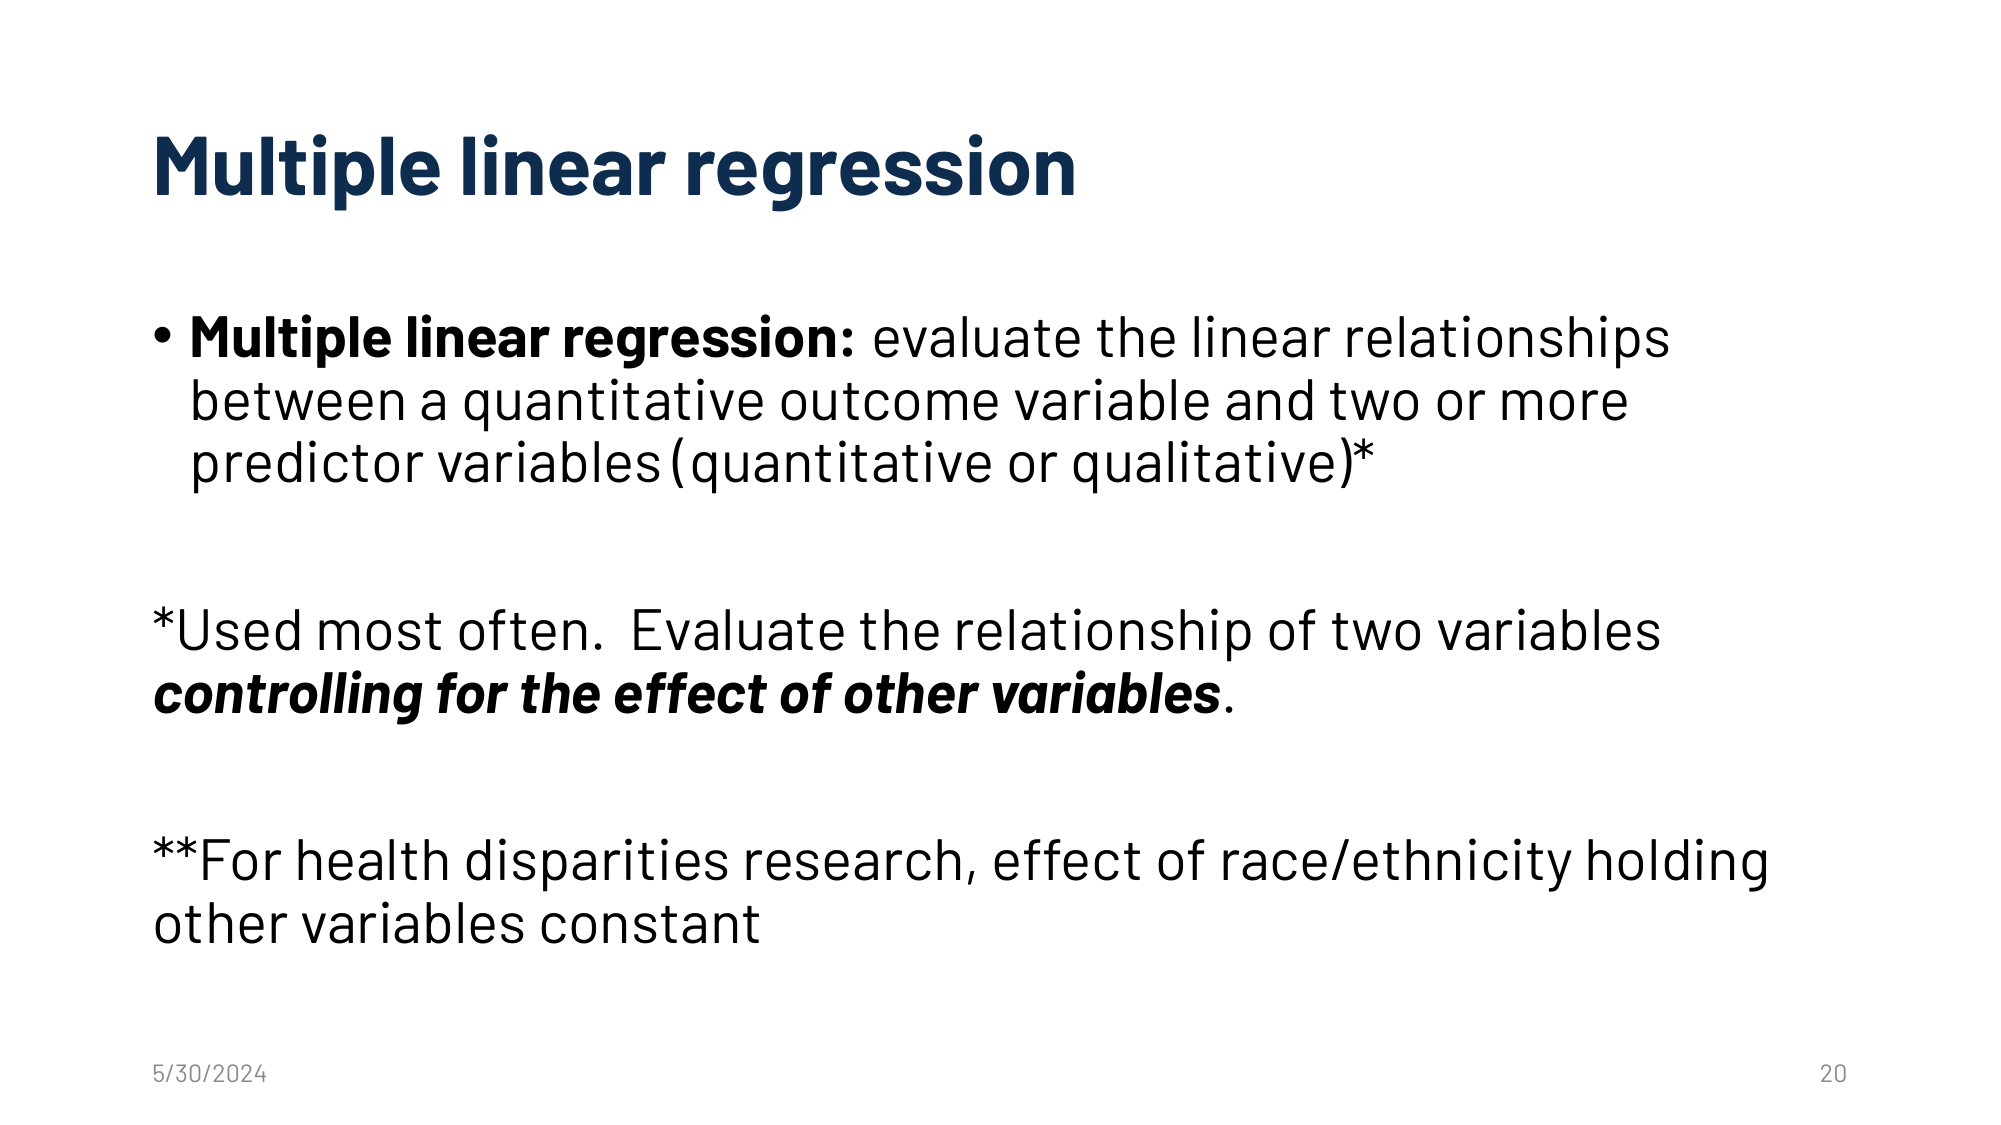

# Multiple linear regression
Multiple linear regression: evaluate the linear relationships between a quantitative outcome variable and two or more predictor variables (quantitative or qualitative)*

*Used most often.  Evaluate the relationship of two variables controlling for the effect of other variables.

**For health disparities research, effect of race/ethnicity holding other variables constant
5/30/2024
20